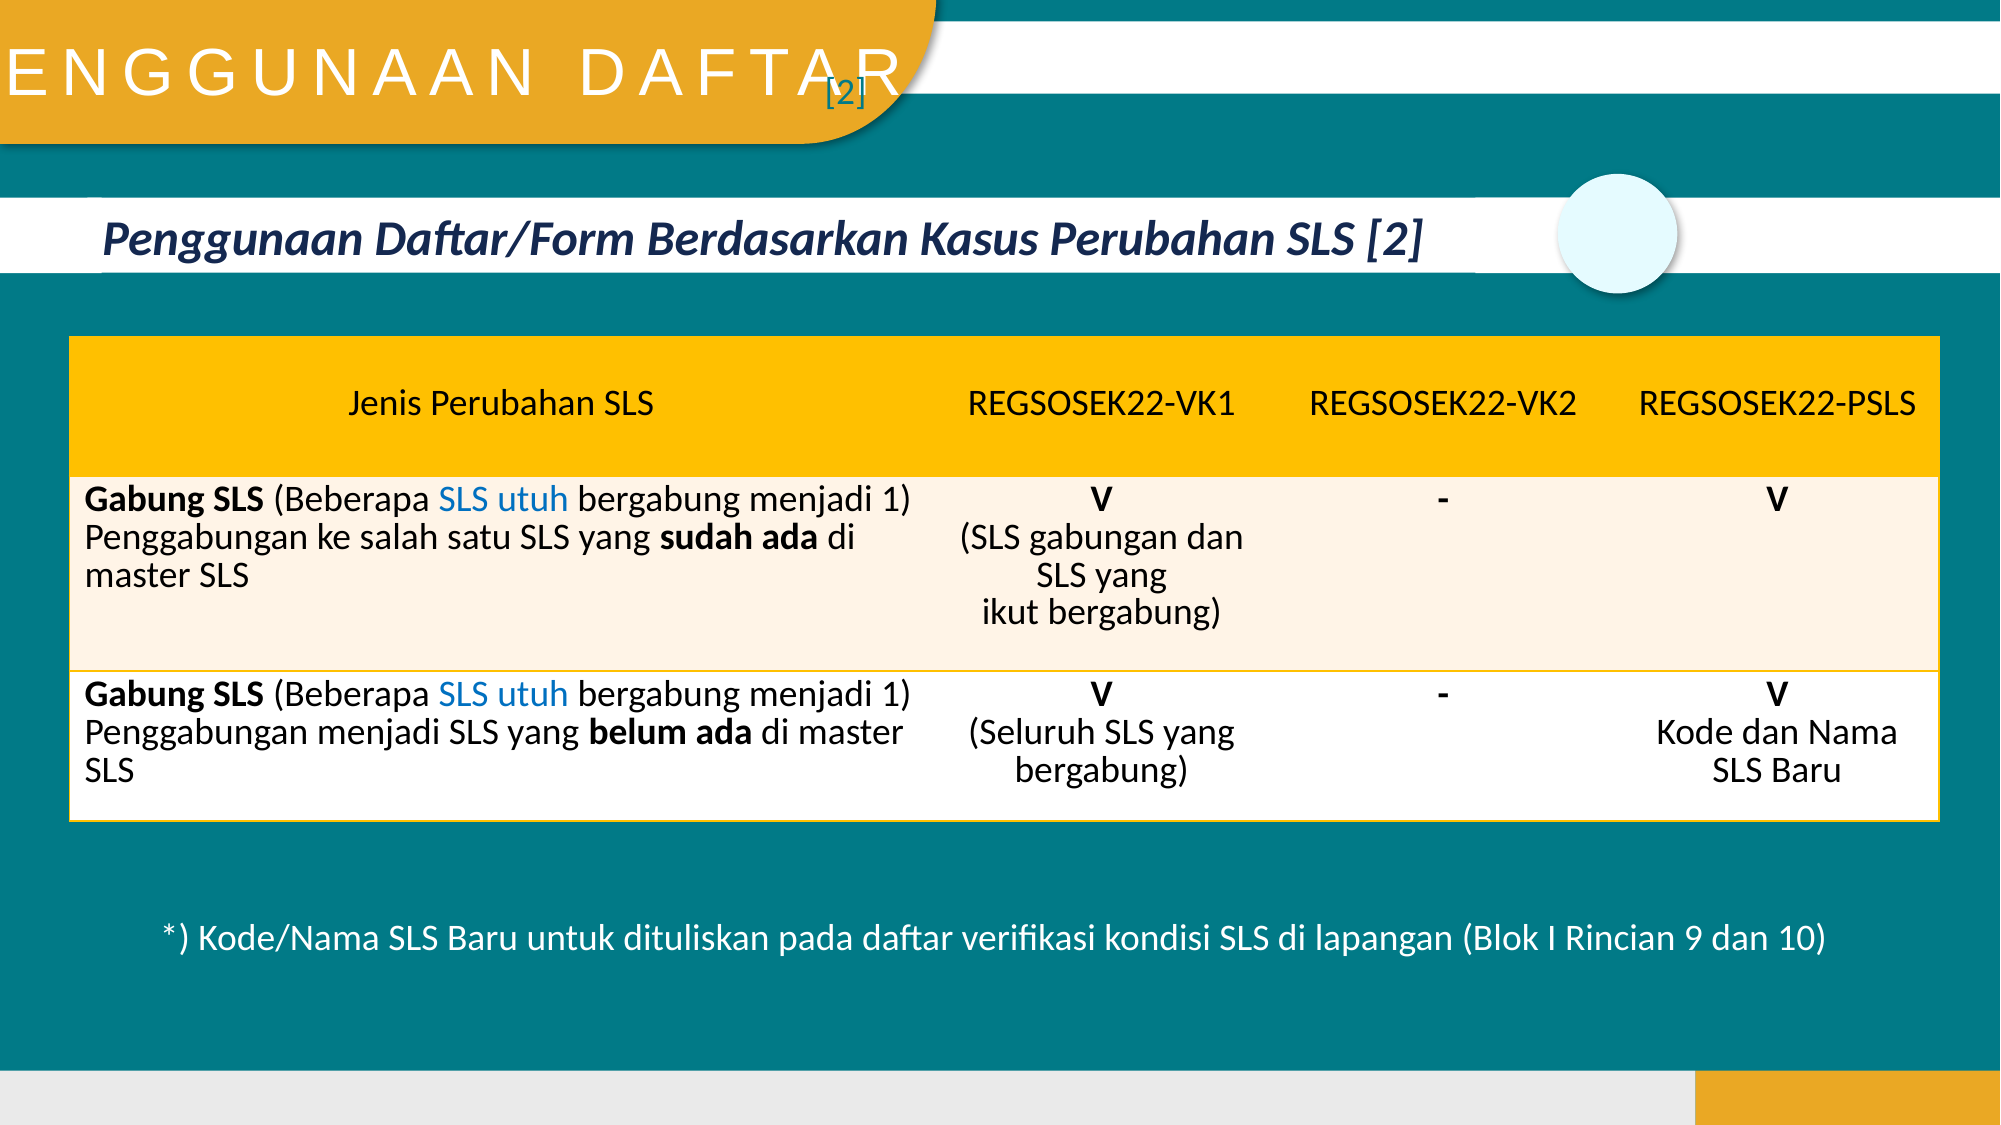

PENGGUNAAN DAFTAR

lihat Suplemen halaman ….
[2]

Penggunaan Daftar/Form Berdasarkan Kasus Perubahan SLS [2]

| Jenis Perubahan SLS | REGSOSEK22-VK1 | REGSOSEK22-VK2 | REGSOSEK22-PSLS |
| --- | --- | --- | --- |
| Gabung SLS (Beberapa SLS utuh bergabung menjadi 1) Penggabungan ke salah satu SLS yang sudah ada di master SLS | V (SLS gabungan dan SLS yang ikut bergabung) | - | V |
| Gabung SLS (Beberapa SLS utuh bergabung menjadi 1) Penggabungan menjadi SLS yang belum ada di master SLS | V (Seluruh SLS yang bergabung) | - | V Kode dan Nama SLS Baru |
*) Kode/Nama SLS Baru untuk dituliskan pada daftar verifikasi kondisi SLS di lapangan (Blok I Rincian 9 dan 10)
12